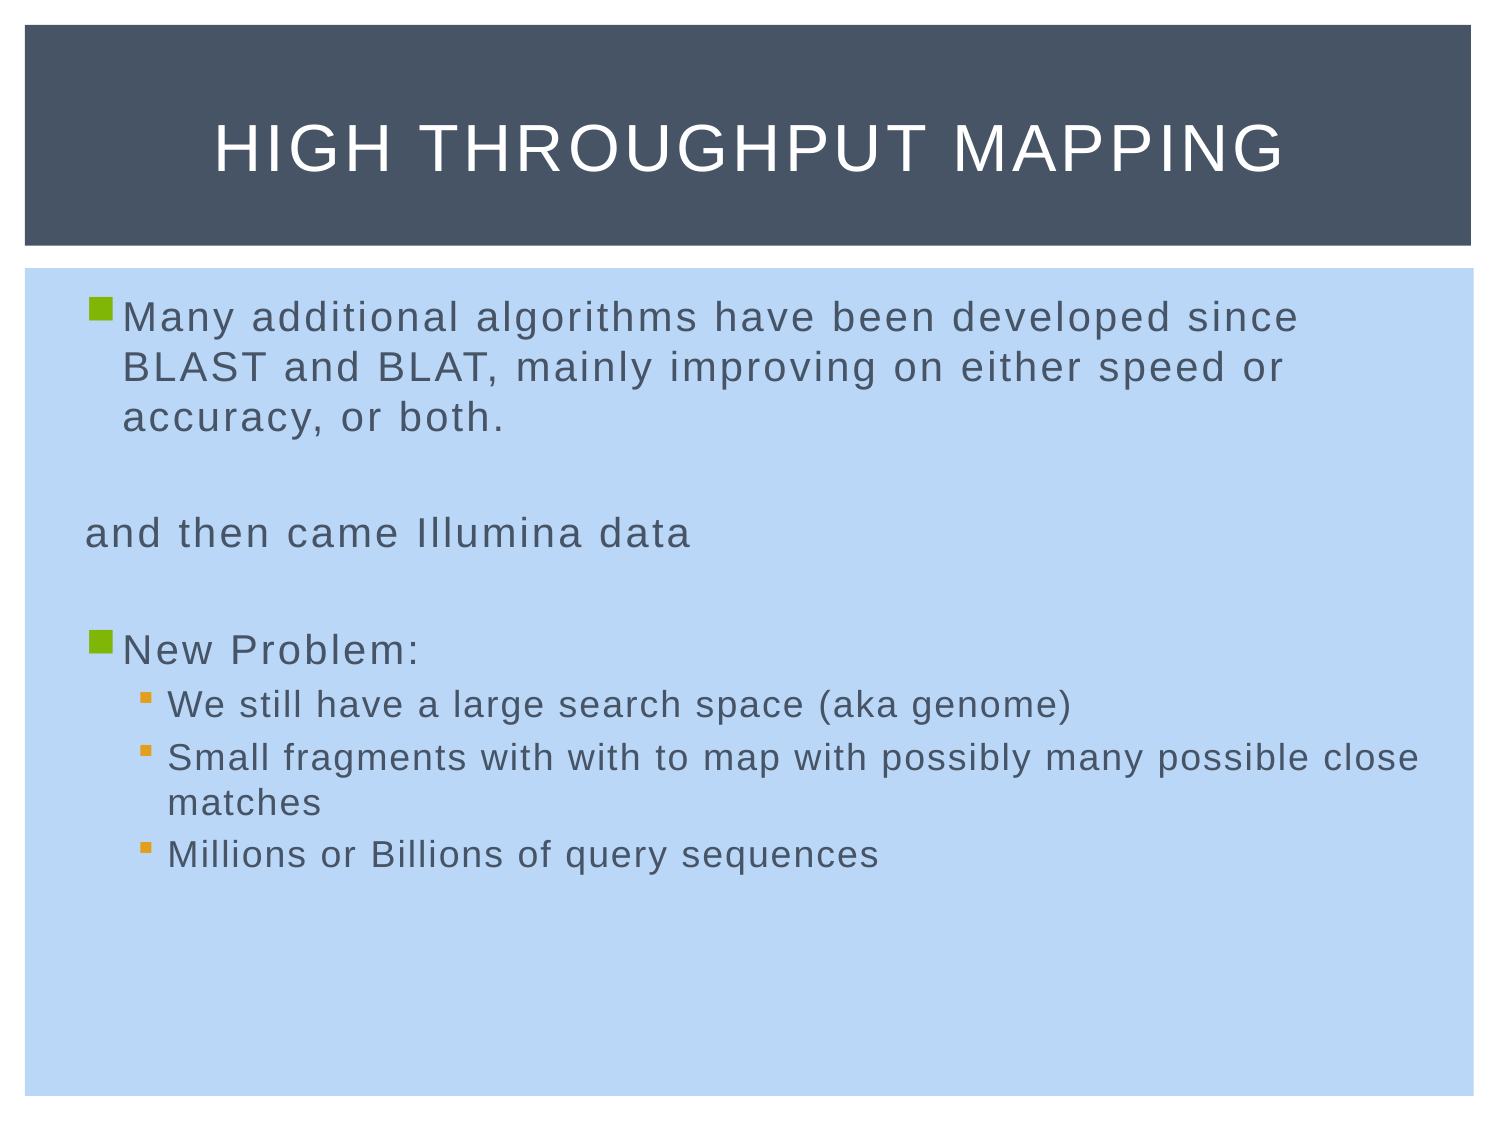

# High throughput mapping
Many additional algorithms have been developed since BLAST and BLAT, mainly improving on either speed or accuracy, or both.

and then came Illumina data

New Problem:
We still have a large search space (aka genome)
Small fragments with with to map with possibly many possible close matches
Millions or Billions of query sequences